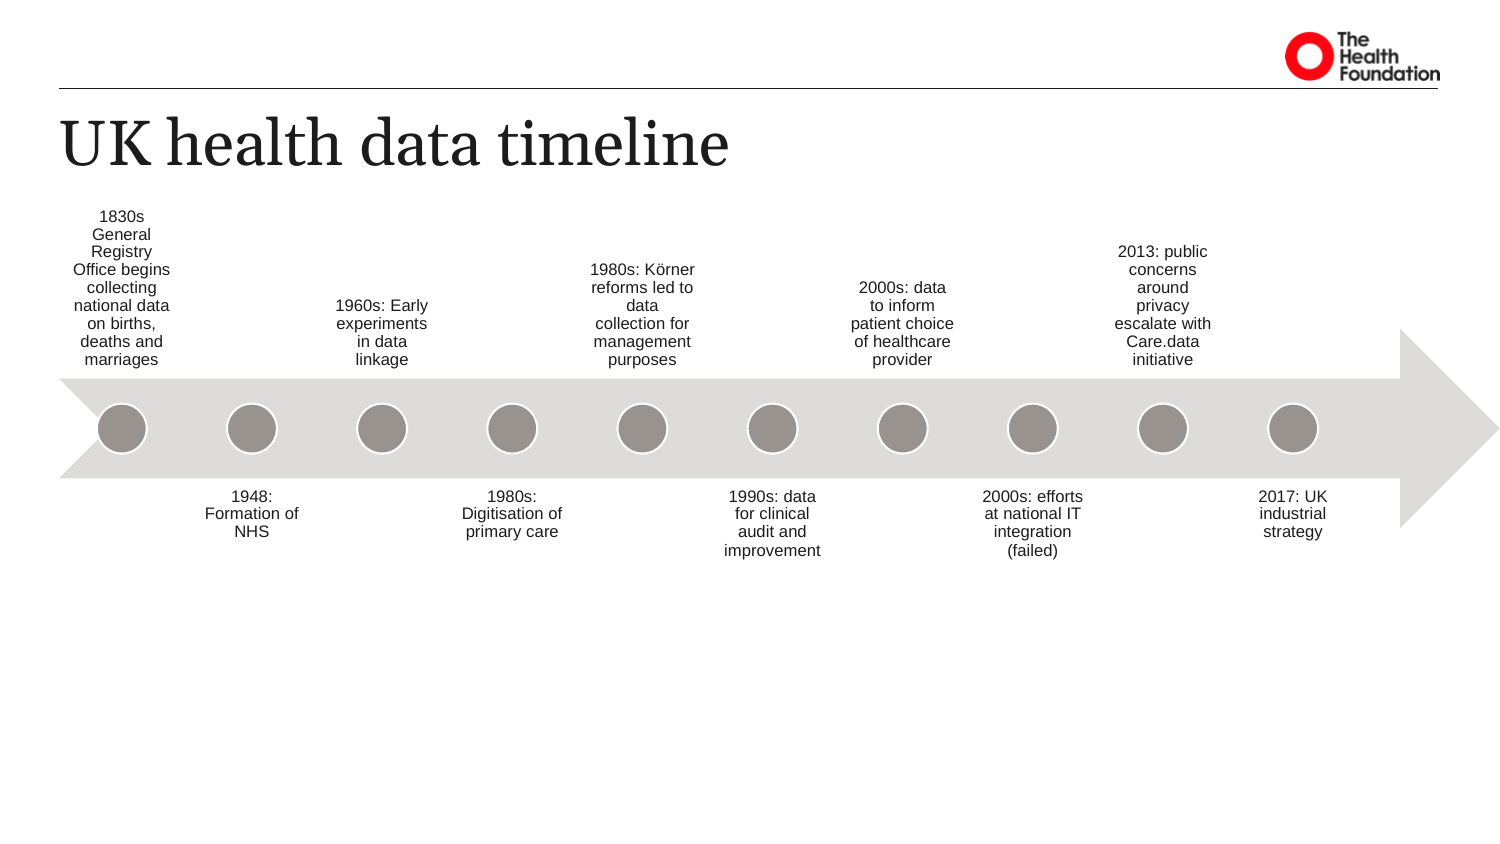

# UK health data timeline
1830s General Registry Office begins collecting national data on births, deaths and marriages
1948: Formation of NHS
1960s: Early experiments in data linkage
1980s: Digitisation of primary care
1980s: Körner reforms led to data collection for management purposes
1990s: data for clinical audit and improvement
2000s: data to inform patient choice of healthcare provider
2000s: efforts at national IT integration (failed)
2013: public concerns around privacy escalate with Care.data initiative
2017: UK industrial strategy